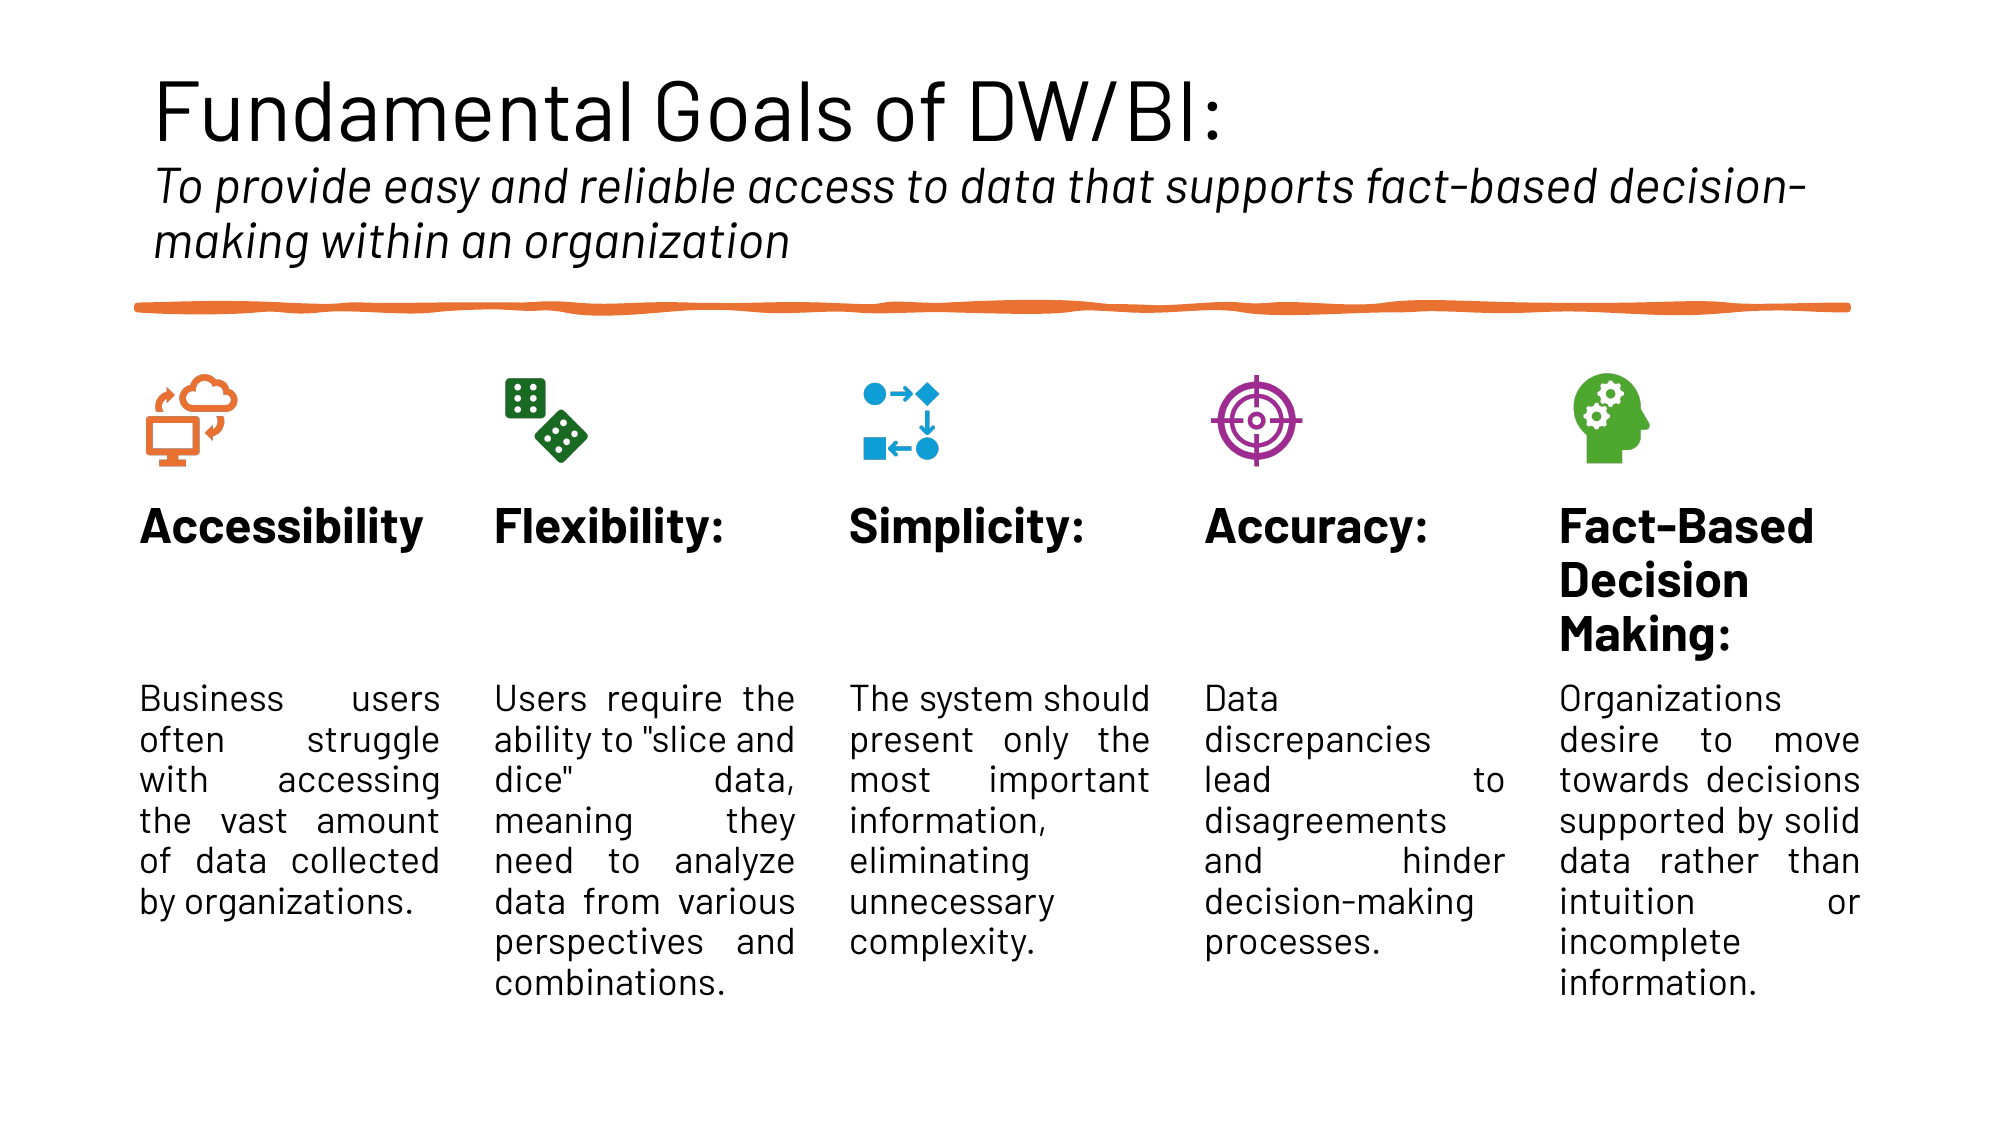

# Fundamental Goals of DW/BI: To provide easy and reliable access to data that supports fact-based decision-making within an organization

Accessibility
Business users often struggle with accessing the vast amount of data collected by organizations.
Flexibility:
Users require the ability to "slice and dice" data, meaning they need to analyze data from various perspectives and combinations.
Simplicity:
The system should present only the most important information, eliminating unnecessary complexity.
Accuracy:
Data discrepancies lead to disagreements and hinder decision-making processes.
Fact-Based Decision Making:
Organizations desire to move towards decisions supported by solid data rather than intuition or incomplete information.